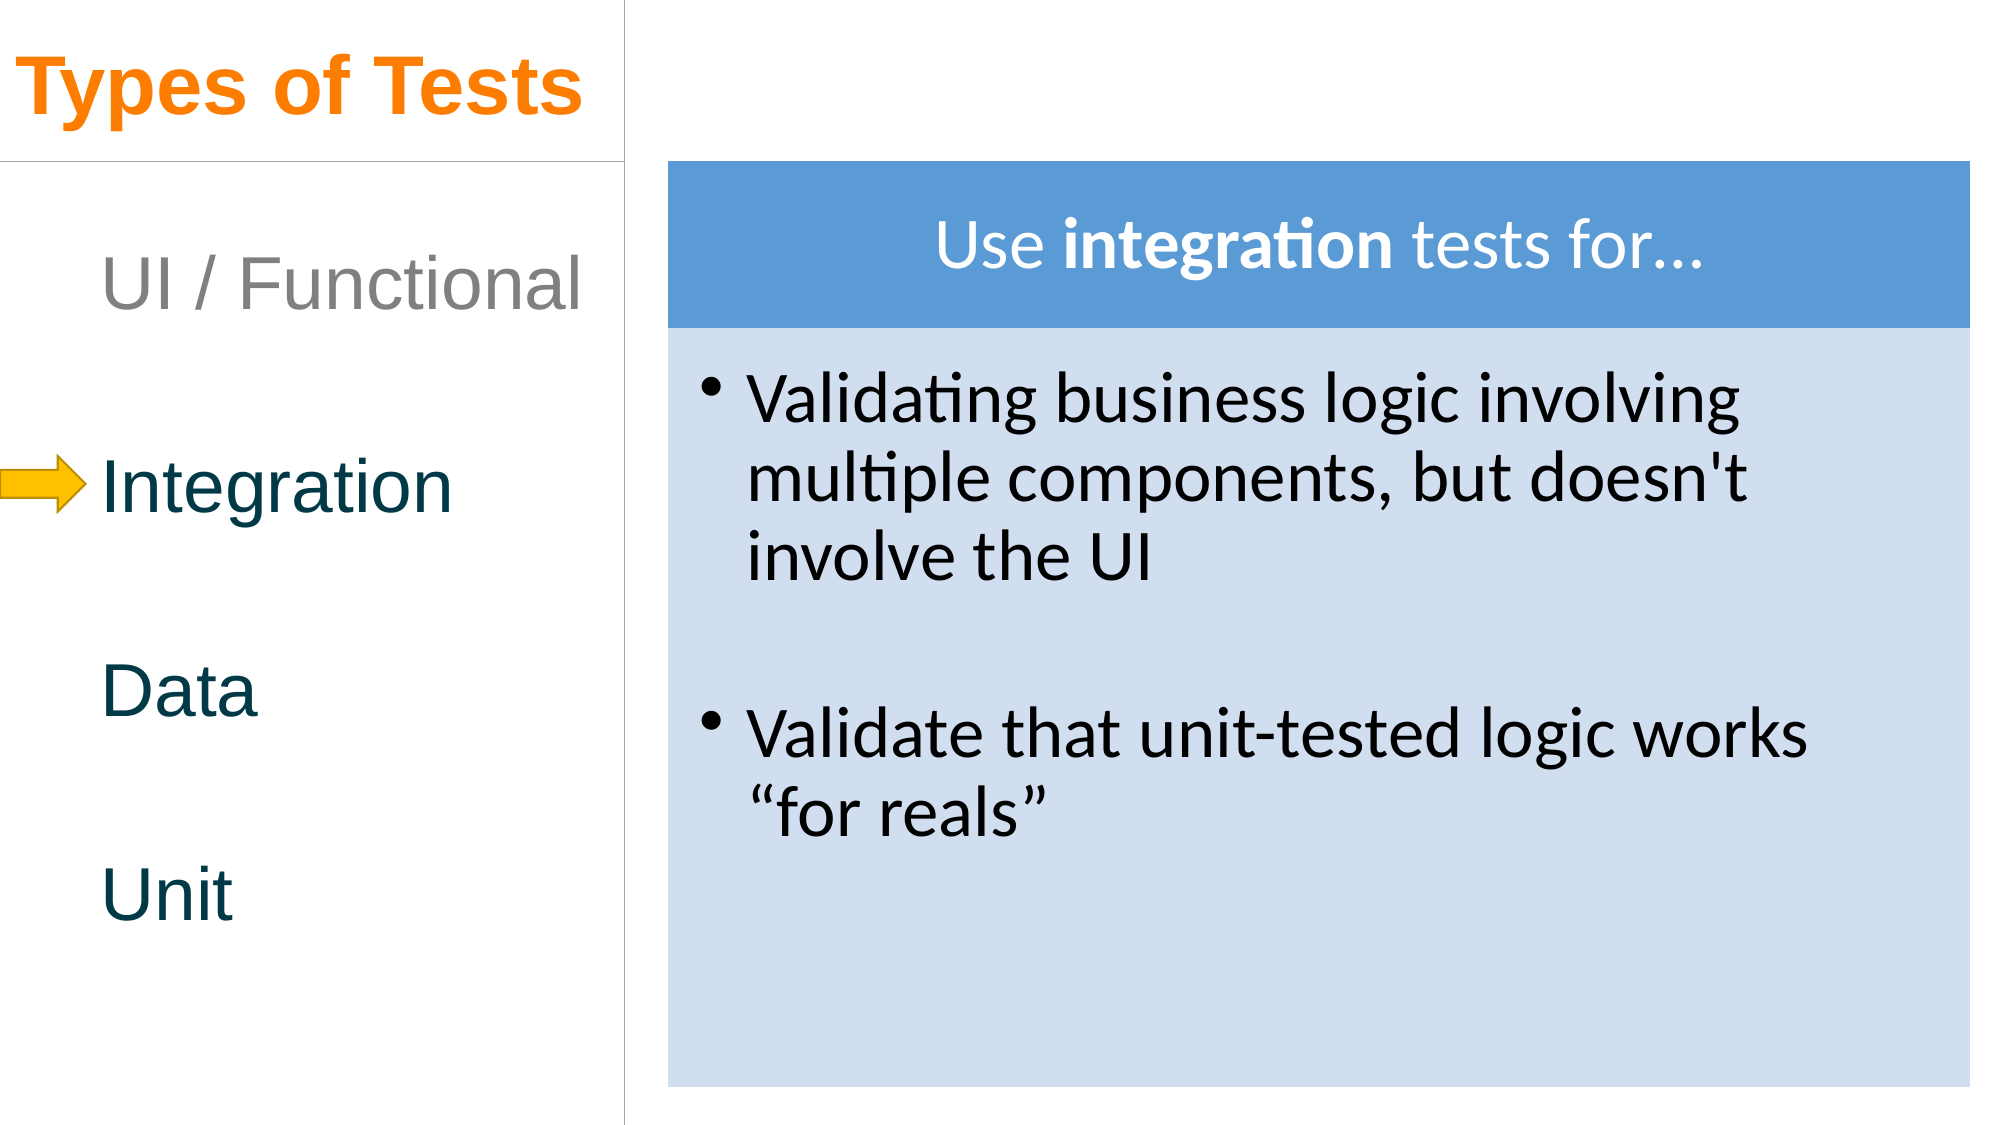

# Types of Tests

Use integration tests for…
UI / Functional

Integration

Data

Unit

Validating business logic involving multiple components, but doesn't involve the UI
Validate that unit-tested logic works “for reals”